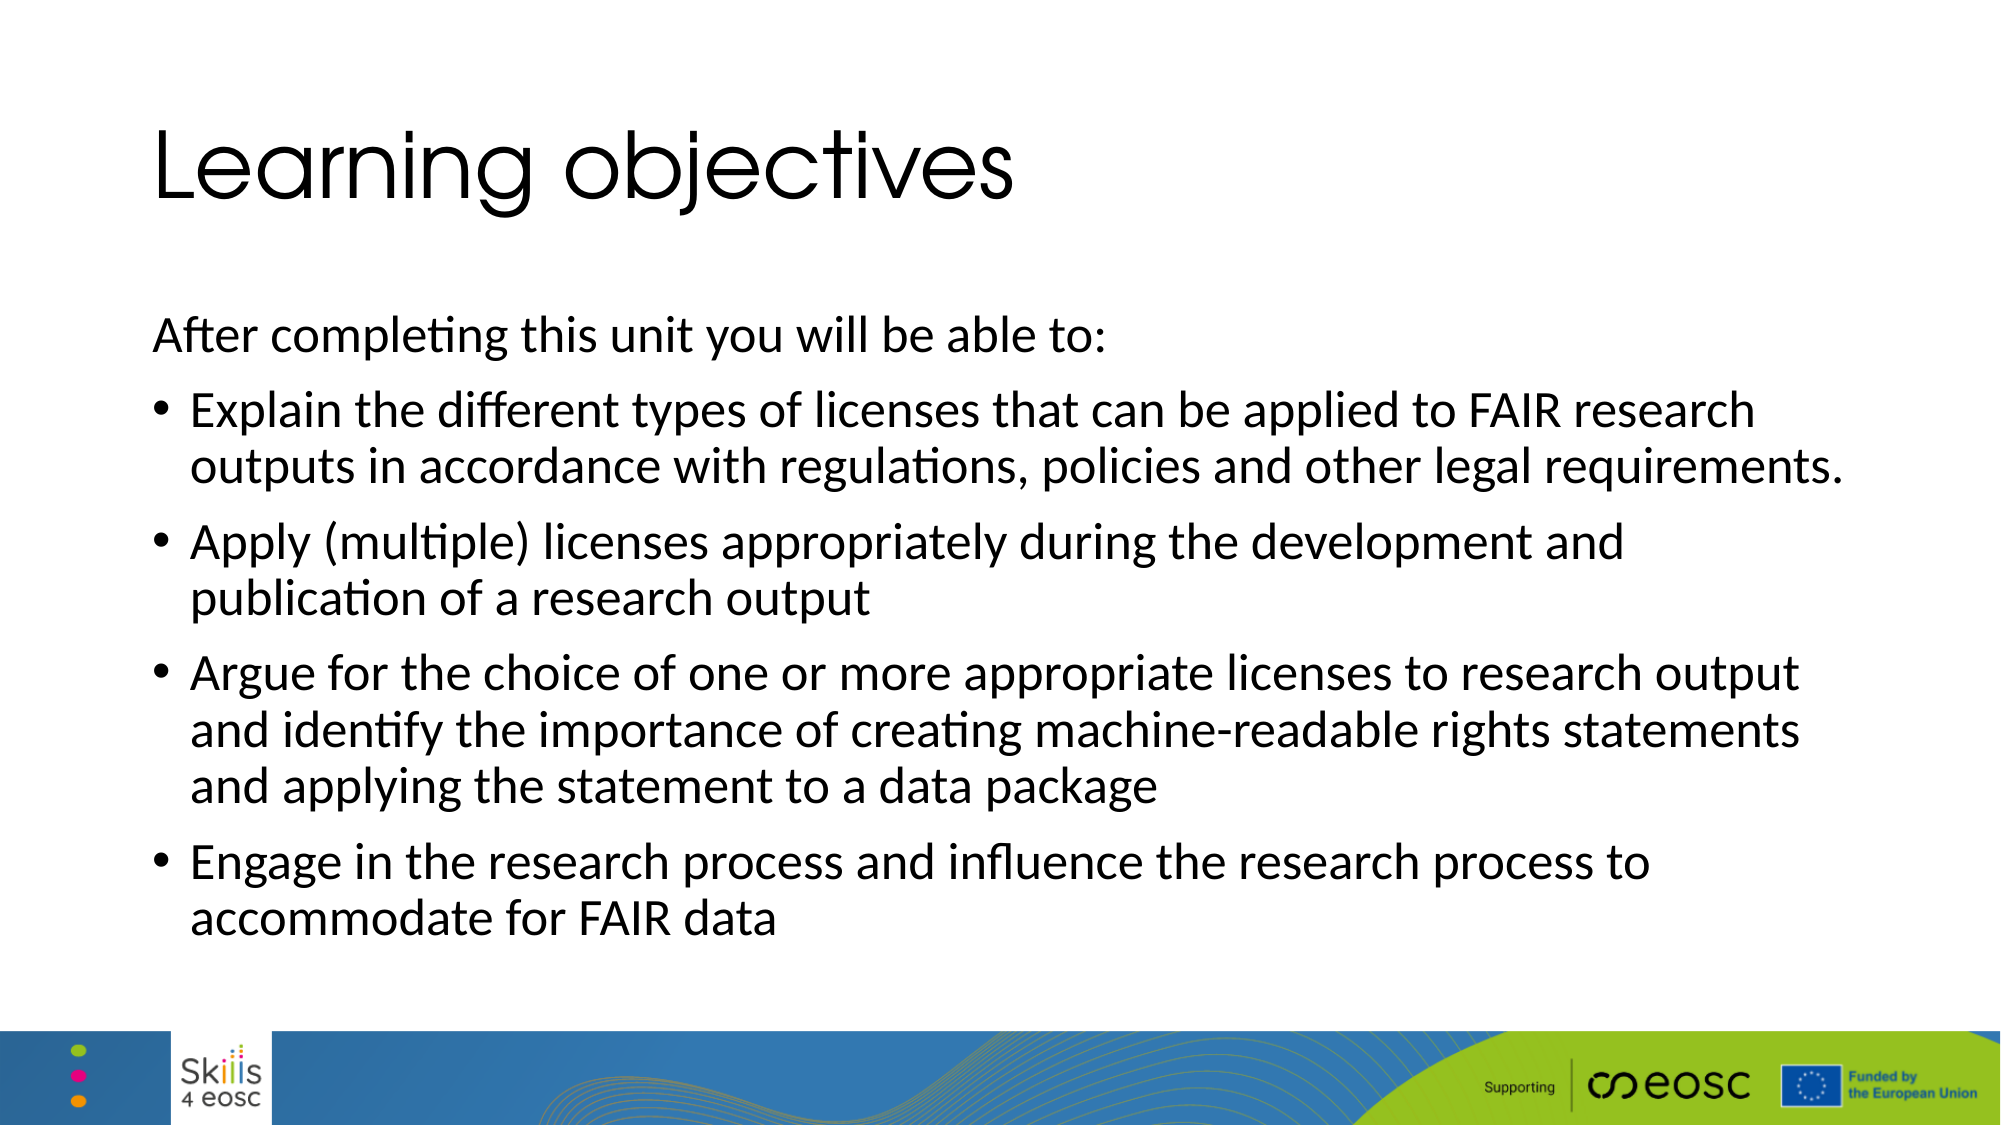

# Learning objectives
After completing this unit you will be able to:
Explain the different types of licenses that can be applied to FAIR research outputs in accordance with regulations, policies and other legal requirements.
Apply (multiple) licenses appropriately during the development and publication of a research output
Argue for the choice of one or more appropriate licenses to research output and identify the importance of creating machine-readable rights statements and applying the statement to a data package
Engage in the research process and influence the research process to accommodate for FAIR data